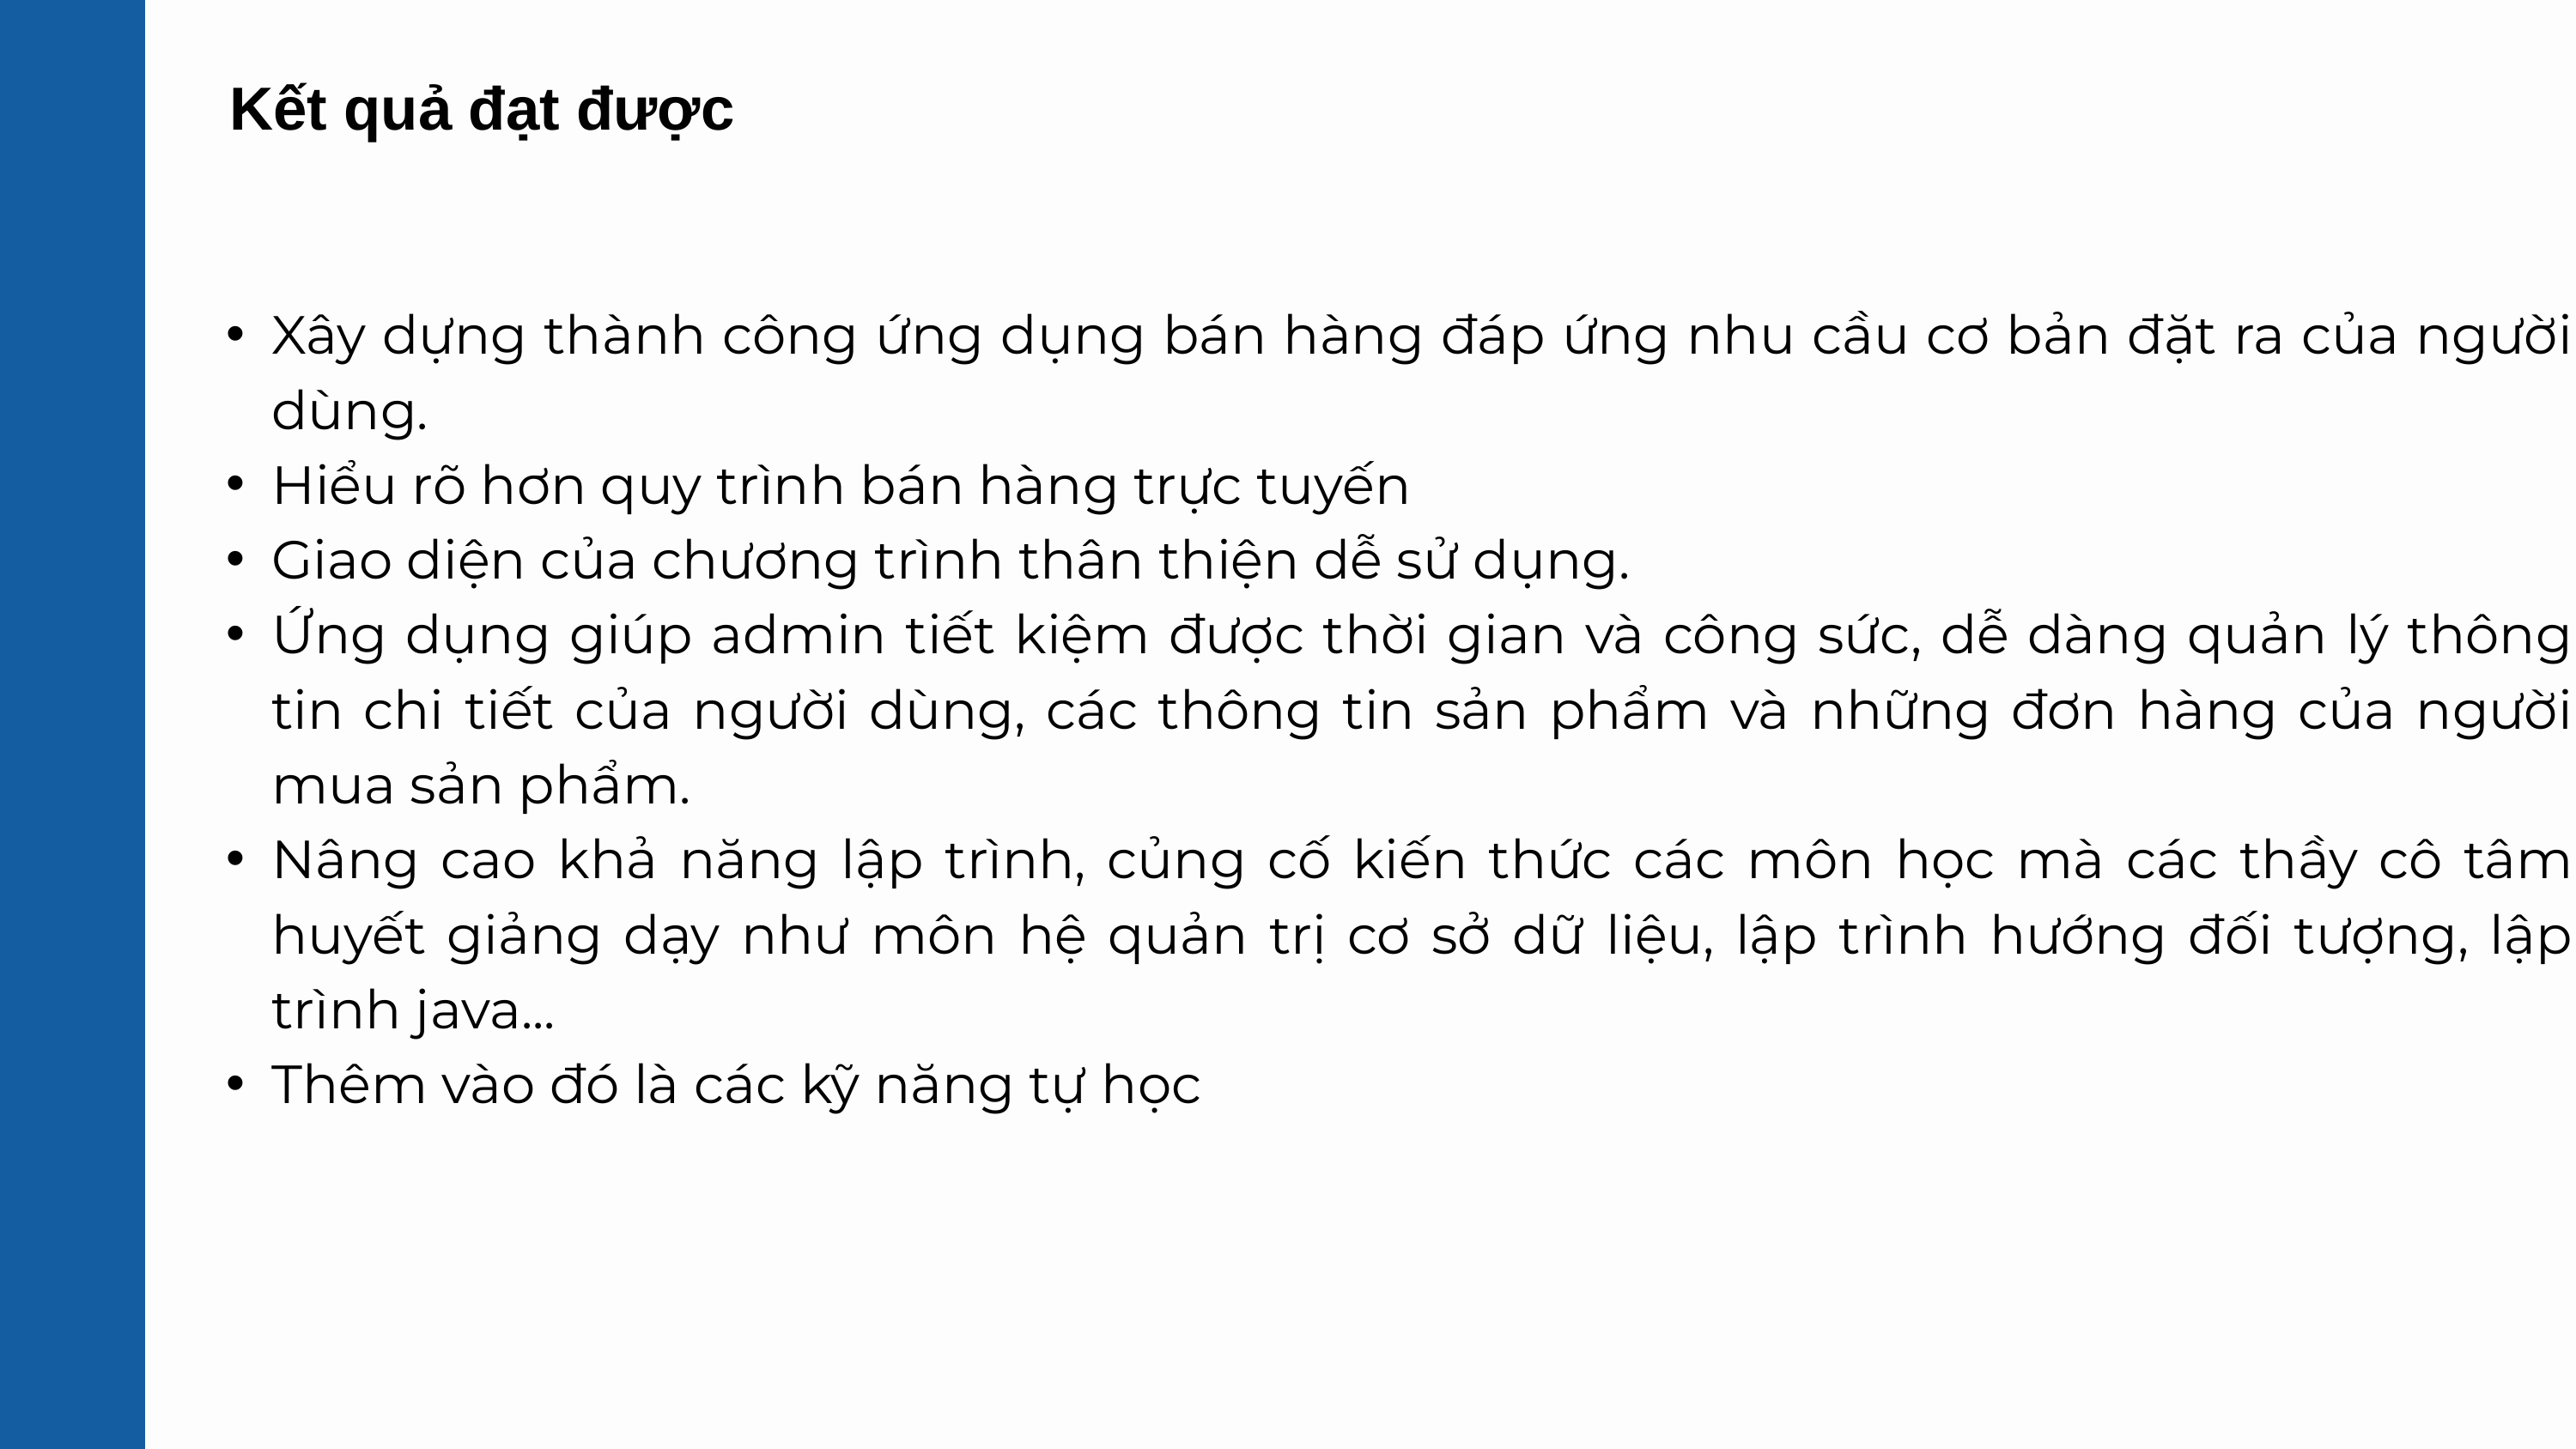

Kết quả đạt được

Xây dựng thành công ứng dụng bán hàng đáp ứng nhu cầu cơ bản đặt ra của người dùng.
Hiểu rõ hơn quy trình bán hàng trực tuyến
Giao diện của chương trình thân thiện dễ sử dụng.
Ứng dụng giúp admin tiết kiệm được thời gian và công sức, dễ dàng quản lý thông tin chi tiết của người dùng, các thông tin sản phẩm và những đơn hàng của người mua sản phẩm.
Nâng cao khả năng lập trình, củng cố kiến thức các môn học mà các thầy cô tâm huyết giảng dạy như môn hệ quản trị cơ sở dữ liệu, lập trình hướng đối tượng, lập trình java...
Thêm vào đó là các kỹ năng tự học